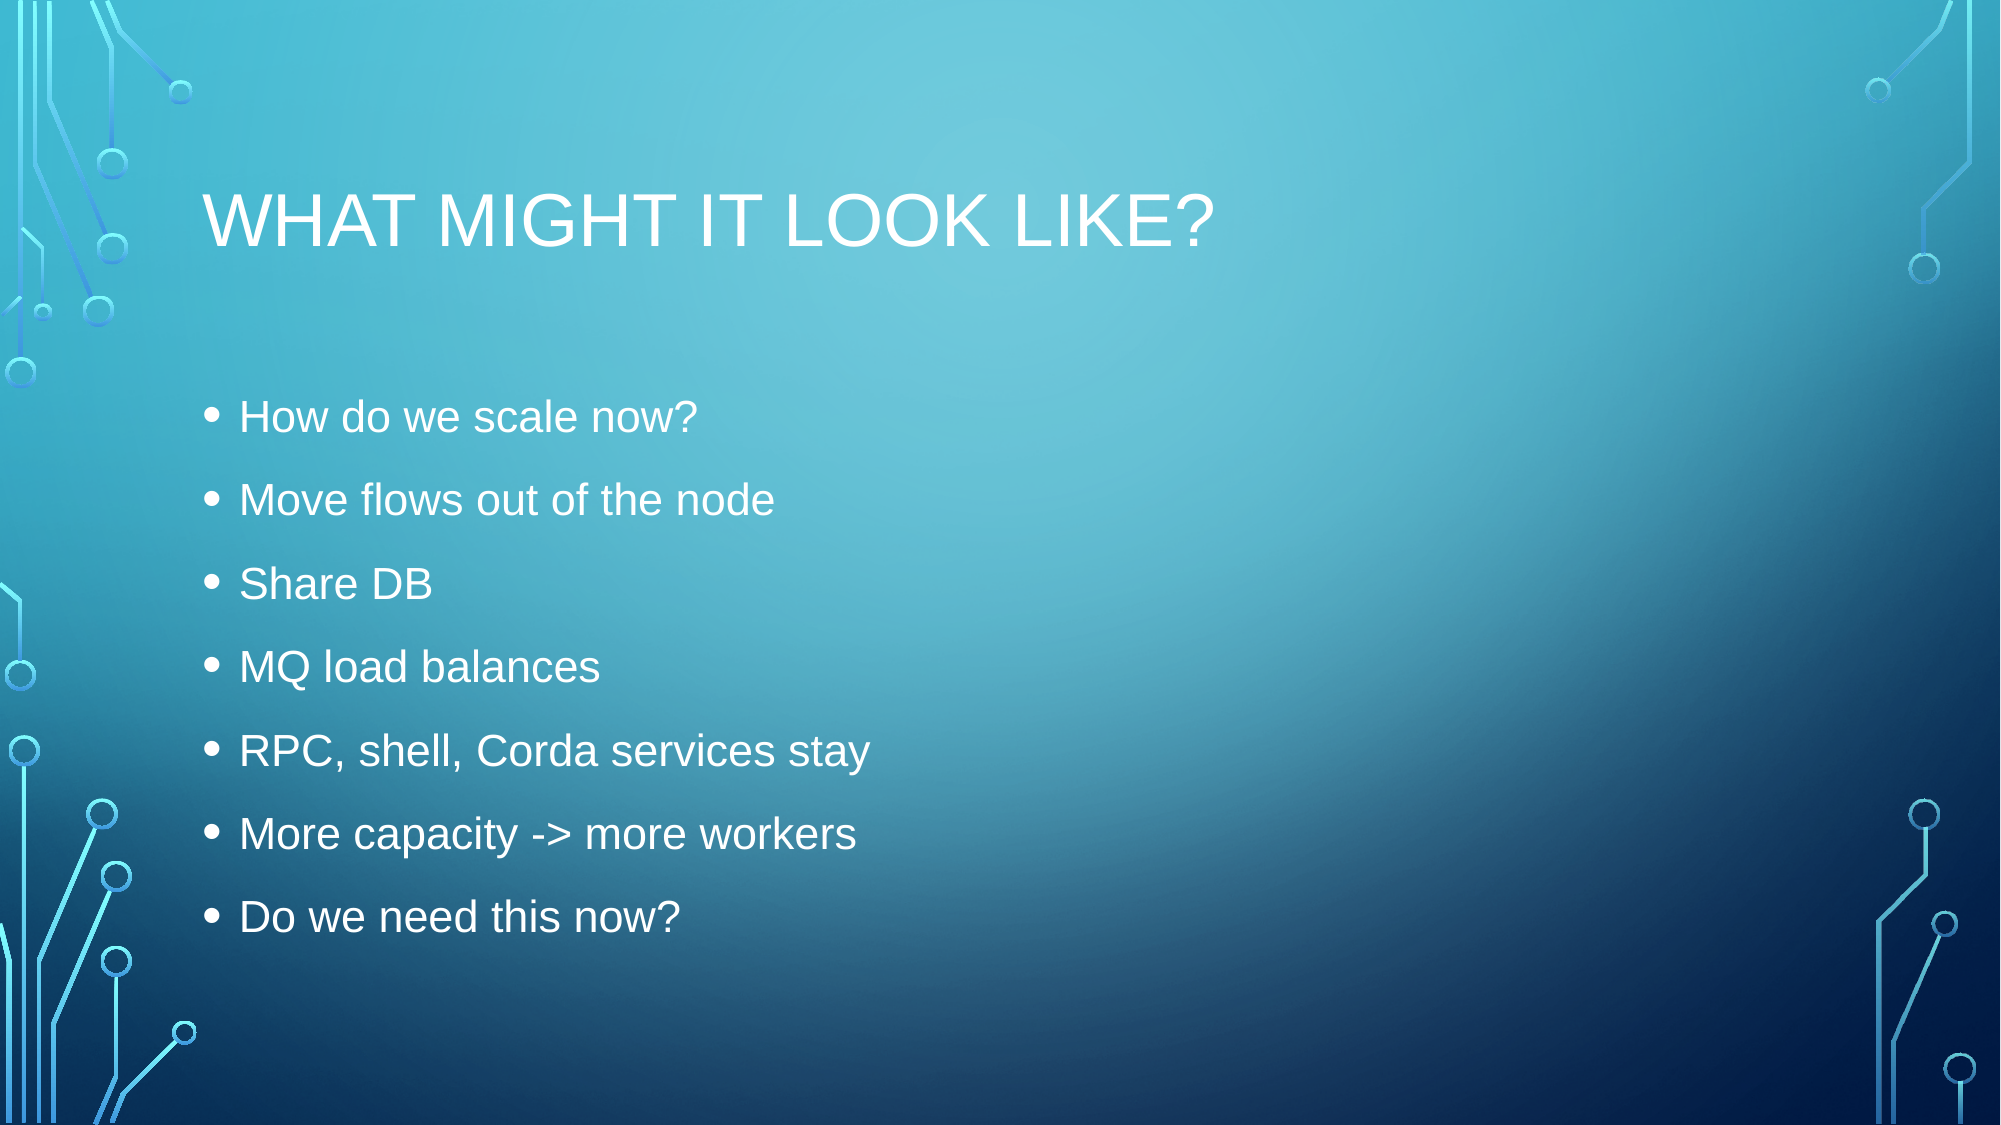

# What might it look like?
How do we scale now?
Move flows out of the node
Share DB
MQ load balances
RPC, shell, Corda services stay
More capacity -> more workers
Do we need this now?